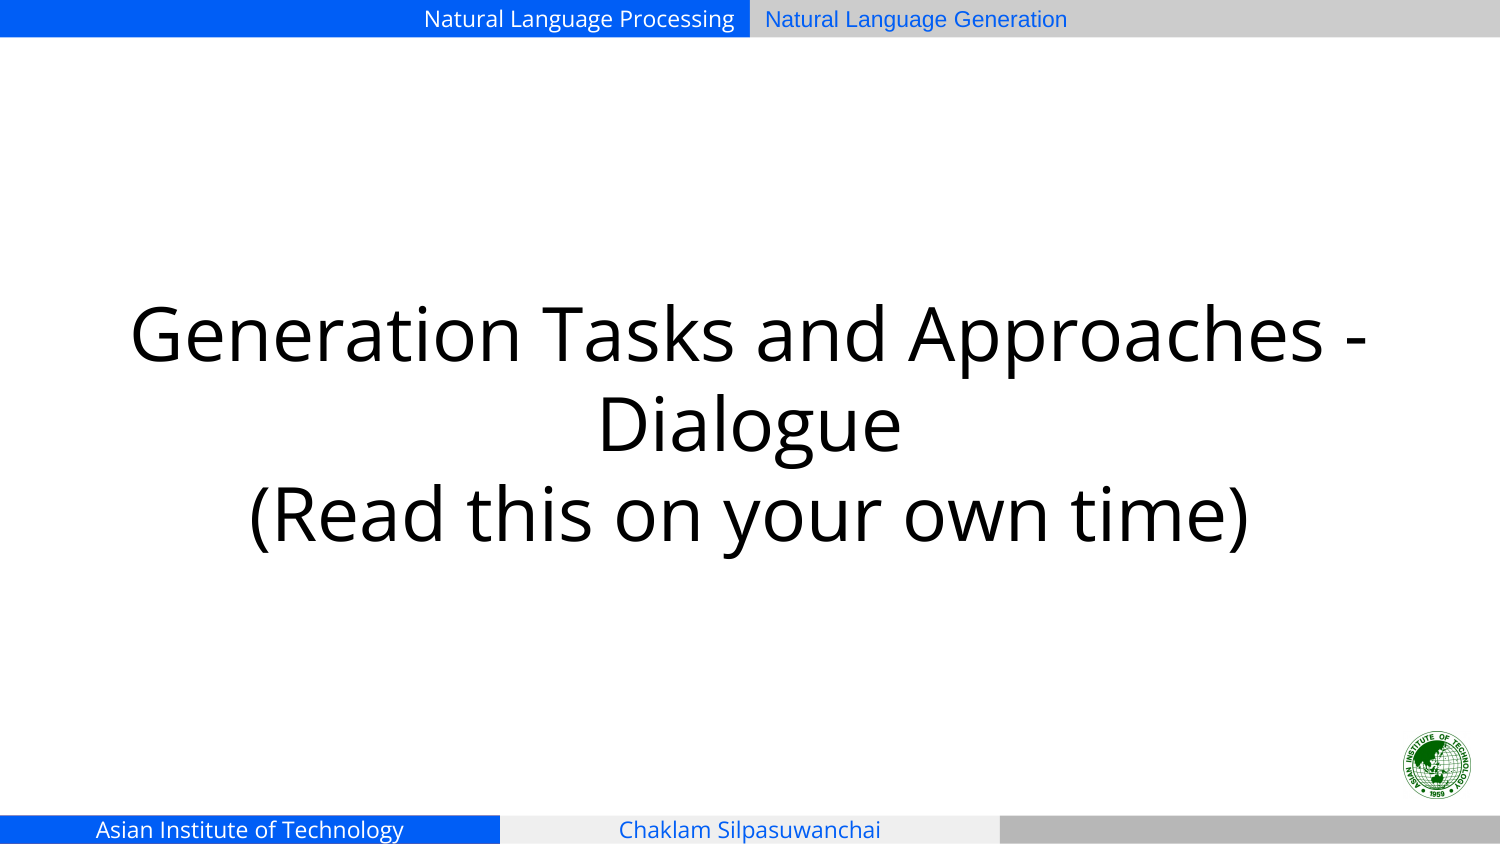

# Generation Tasks and Approaches - Dialogue
(Read this on your own time)